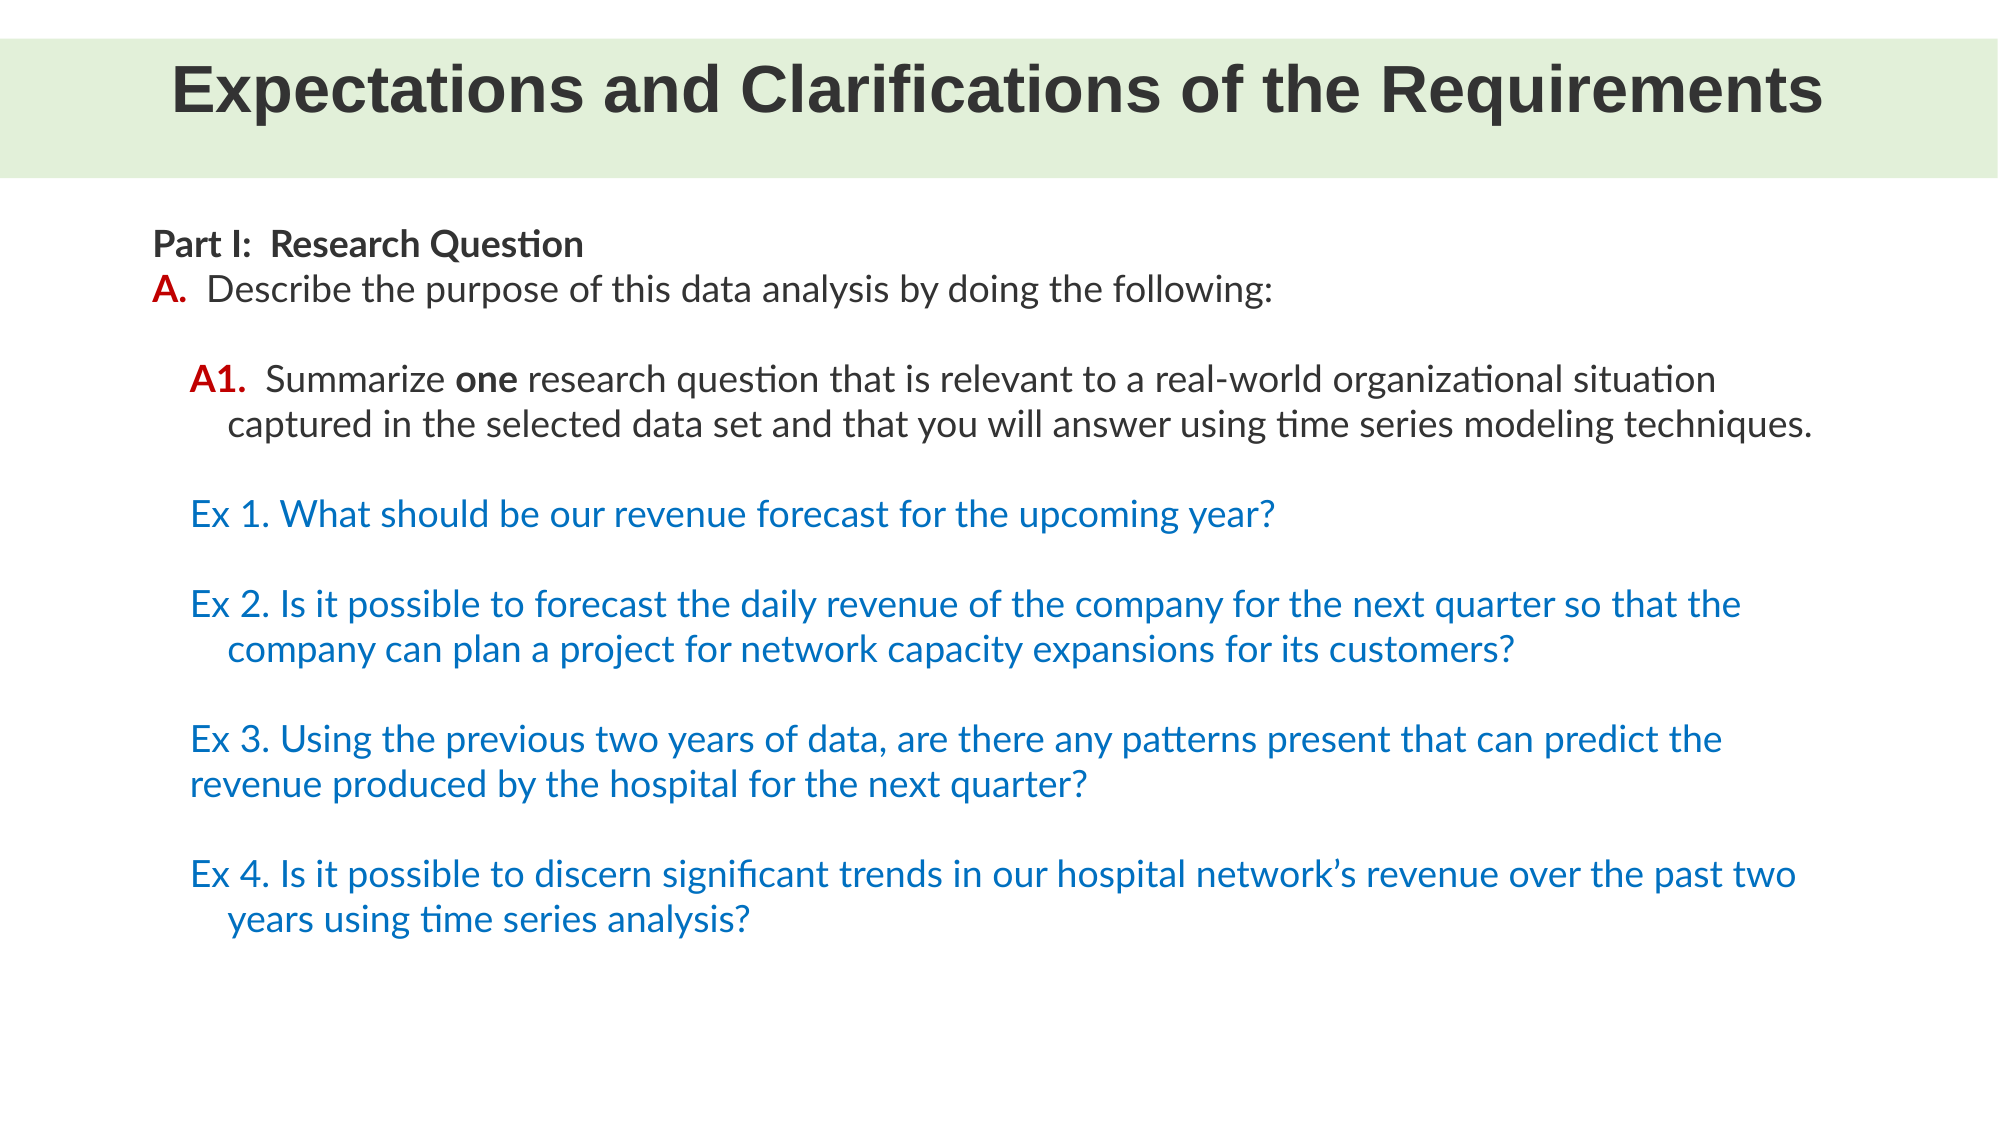

Expectations and Clarifications of the Requirements

Part I:  Research Question
A.  Describe the purpose of this data analysis by doing the following:

A1.  Summarize one research question that is relevant to a real-world organizational situation captured in the selected data set and that you will answer using time series modeling techniques.

Ex 1. What should be our revenue forecast for the upcoming year?

Ex 2. Is it possible to forecast the daily revenue of the company for the next quarter so that the company can plan a project for network capacity expansions for its customers?

Ex 3. Using the previous two years of data, are there any patterns present that can predict the
revenue produced by the hospital for the next quarter?

Ex 4. Is it possible to discern significant trends in our hospital network’s revenue over the past two years using time series analysis?